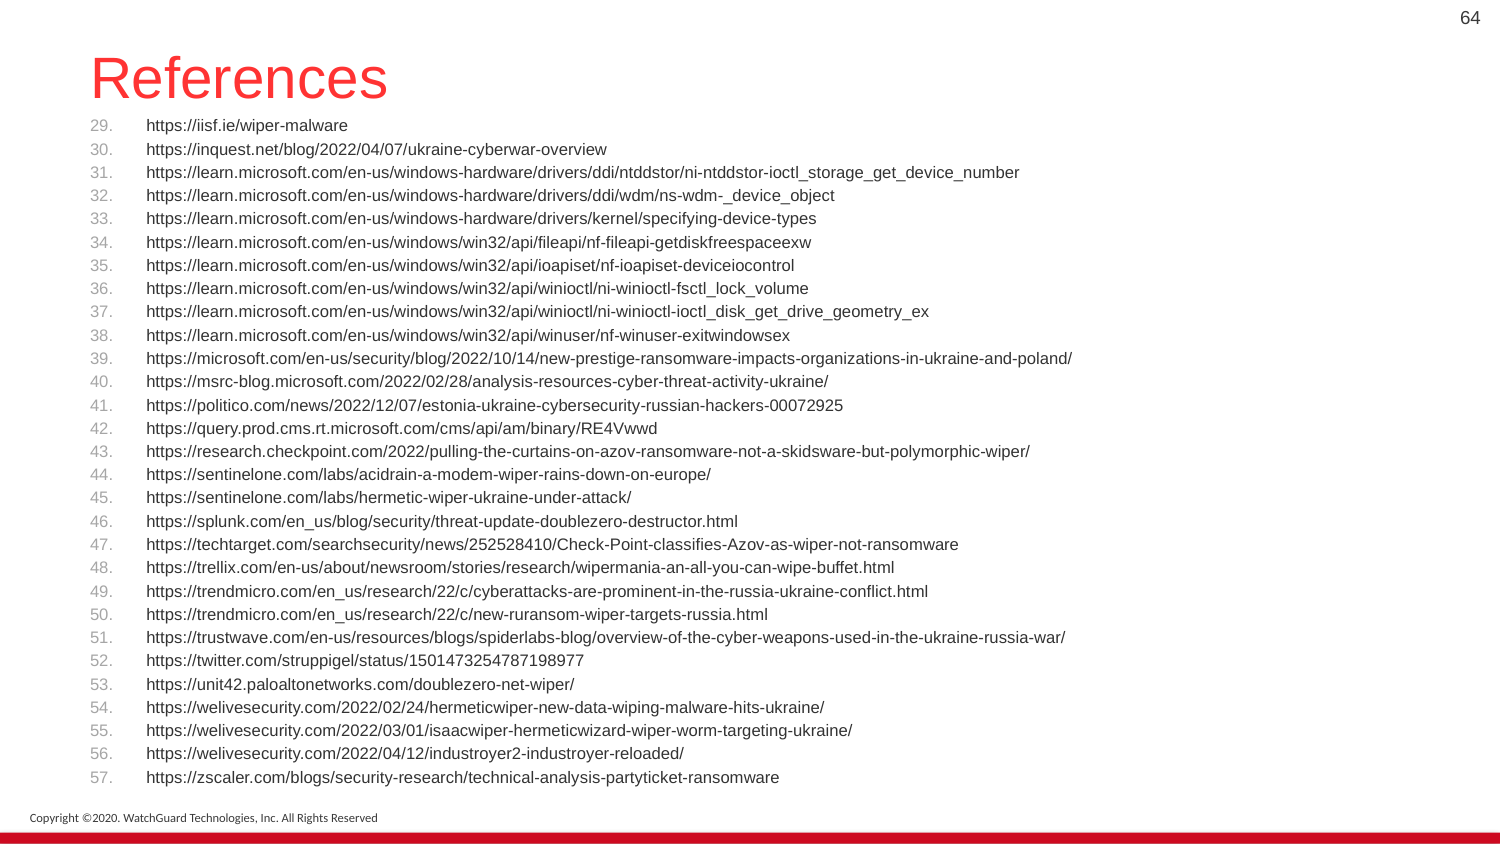

64
# References
https://iisf.ie/wiper-malware
https://inquest.net/blog/2022/04/07/ukraine-cyberwar-overview
https://learn.microsoft.com/en-us/windows-hardware/drivers/ddi/ntddstor/ni-ntddstor-ioctl_storage_get_device_number
https://learn.microsoft.com/en-us/windows-hardware/drivers/ddi/wdm/ns-wdm-_device_object
https://learn.microsoft.com/en-us/windows-hardware/drivers/kernel/specifying-device-types
https://learn.microsoft.com/en-us/windows/win32/api/fileapi/nf-fileapi-getdiskfreespaceexw
https://learn.microsoft.com/en-us/windows/win32/api/ioapiset/nf-ioapiset-deviceiocontrol
https://learn.microsoft.com/en-us/windows/win32/api/winioctl/ni-winioctl-fsctl_lock_volume
https://learn.microsoft.com/en-us/windows/win32/api/winioctl/ni-winioctl-ioctl_disk_get_drive_geometry_ex
https://learn.microsoft.com/en-us/windows/win32/api/winuser/nf-winuser-exitwindowsex
https://microsoft.com/en-us/security/blog/2022/10/14/new-prestige-ransomware-impacts-organizations-in-ukraine-and-poland/
https://msrc-blog.microsoft.com/2022/02/28/analysis-resources-cyber-threat-activity-ukraine/
https://politico.com/news/2022/12/07/estonia-ukraine-cybersecurity-russian-hackers-00072925
https://query.prod.cms.rt.microsoft.com/cms/api/am/binary/RE4Vwwd
https://research.checkpoint.com/2022/pulling-the-curtains-on-azov-ransomware-not-a-skidsware-but-polymorphic-wiper/
https://sentinelone.com/labs/acidrain-a-modem-wiper-rains-down-on-europe/
https://sentinelone.com/labs/hermetic-wiper-ukraine-under-attack/
https://splunk.com/en_us/blog/security/threat-update-doublezero-destructor.html
https://techtarget.com/searchsecurity/news/252528410/Check-Point-classifies-Azov-as-wiper-not-ransomware
https://trellix.com/en-us/about/newsroom/stories/research/wipermania-an-all-you-can-wipe-buffet.html
https://trendmicro.com/en_us/research/22/c/cyberattacks-are-prominent-in-the-russia-ukraine-conflict.html
https://trendmicro.com/en_us/research/22/c/new-ruransom-wiper-targets-russia.html
https://trustwave.com/en-us/resources/blogs/spiderlabs-blog/overview-of-the-cyber-weapons-used-in-the-ukraine-russia-war/
https://twitter.com/struppigel/status/1501473254787198977
https://unit42.paloaltonetworks.com/doublezero-net-wiper/
https://welivesecurity.com/2022/02/24/hermeticwiper-new-data-wiping-malware-hits-ukraine/
https://welivesecurity.com/2022/03/01/isaacwiper-hermeticwizard-wiper-worm-targeting-ukraine/
https://welivesecurity.com/2022/04/12/industroyer2-industroyer-reloaded/
https://zscaler.com/blogs/security-research/technical-analysis-partyticket-ransomware